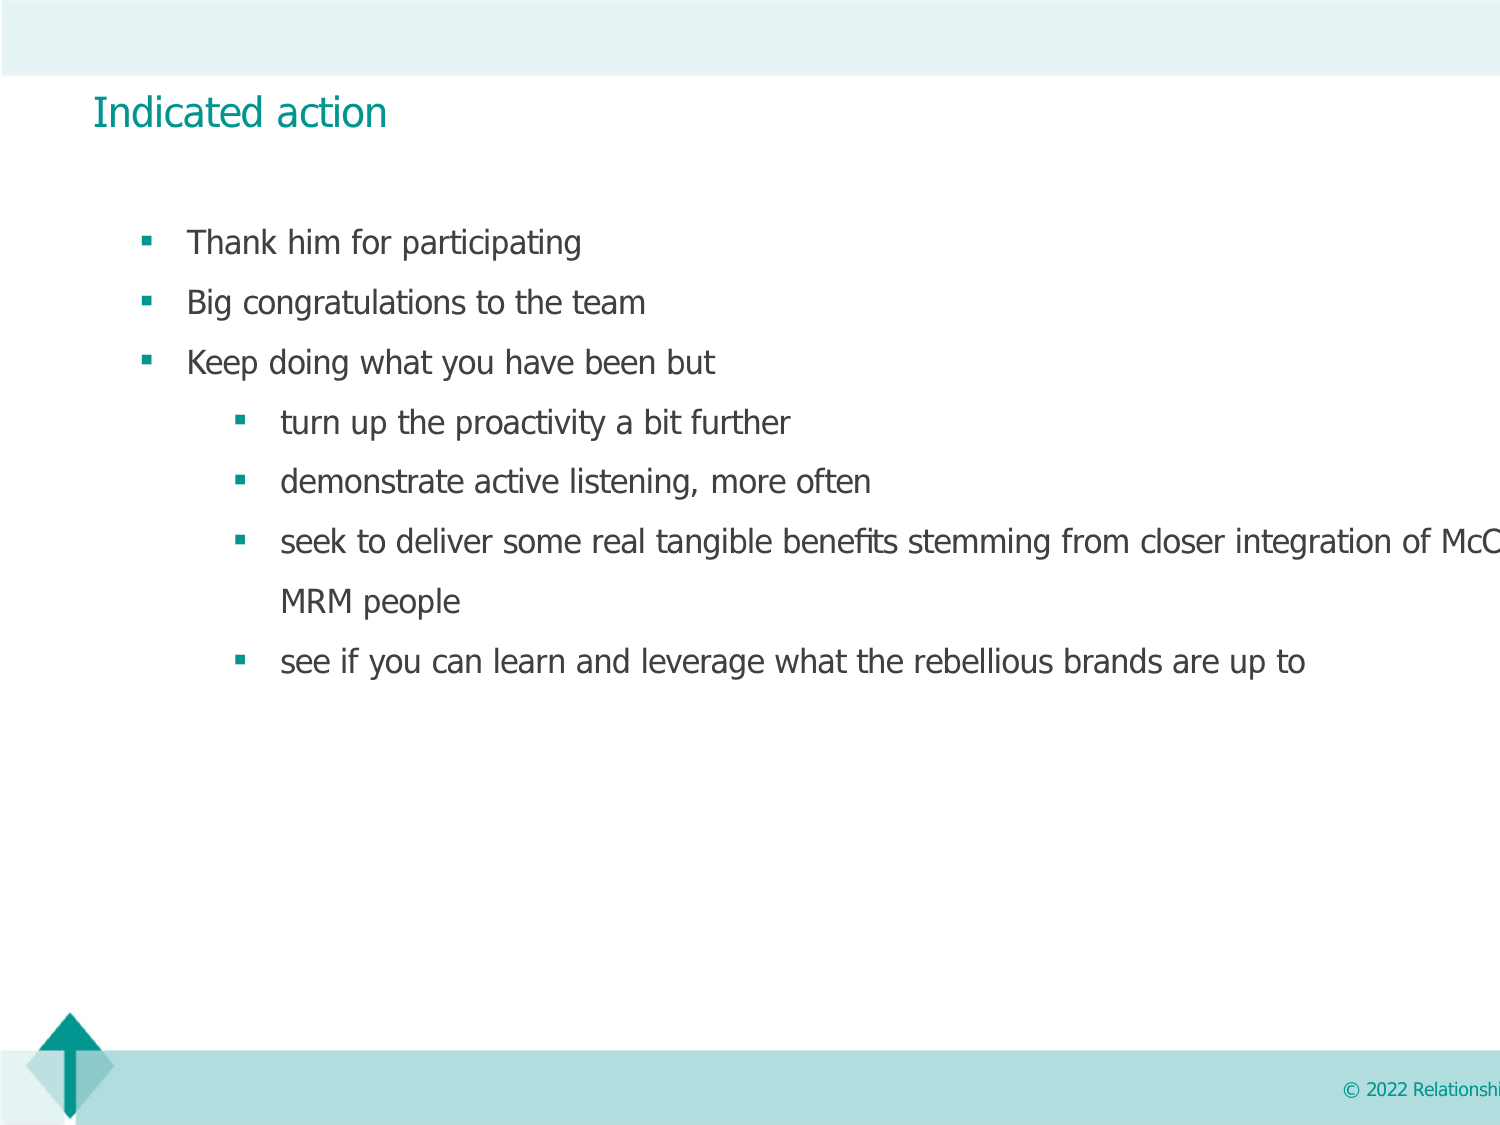

Indicated action

Thank him for participating
Big congratulations to the team
Keep doing what you have been but
turn up the proactivity a bit further
demonstrate active listening, more often
seek to deliver some real tangible benefits stemming from closer integration of McCann and MRM people
see if you can learn and leverage what the rebellious brands are up to
© 2022 Relationship Audits & Management®